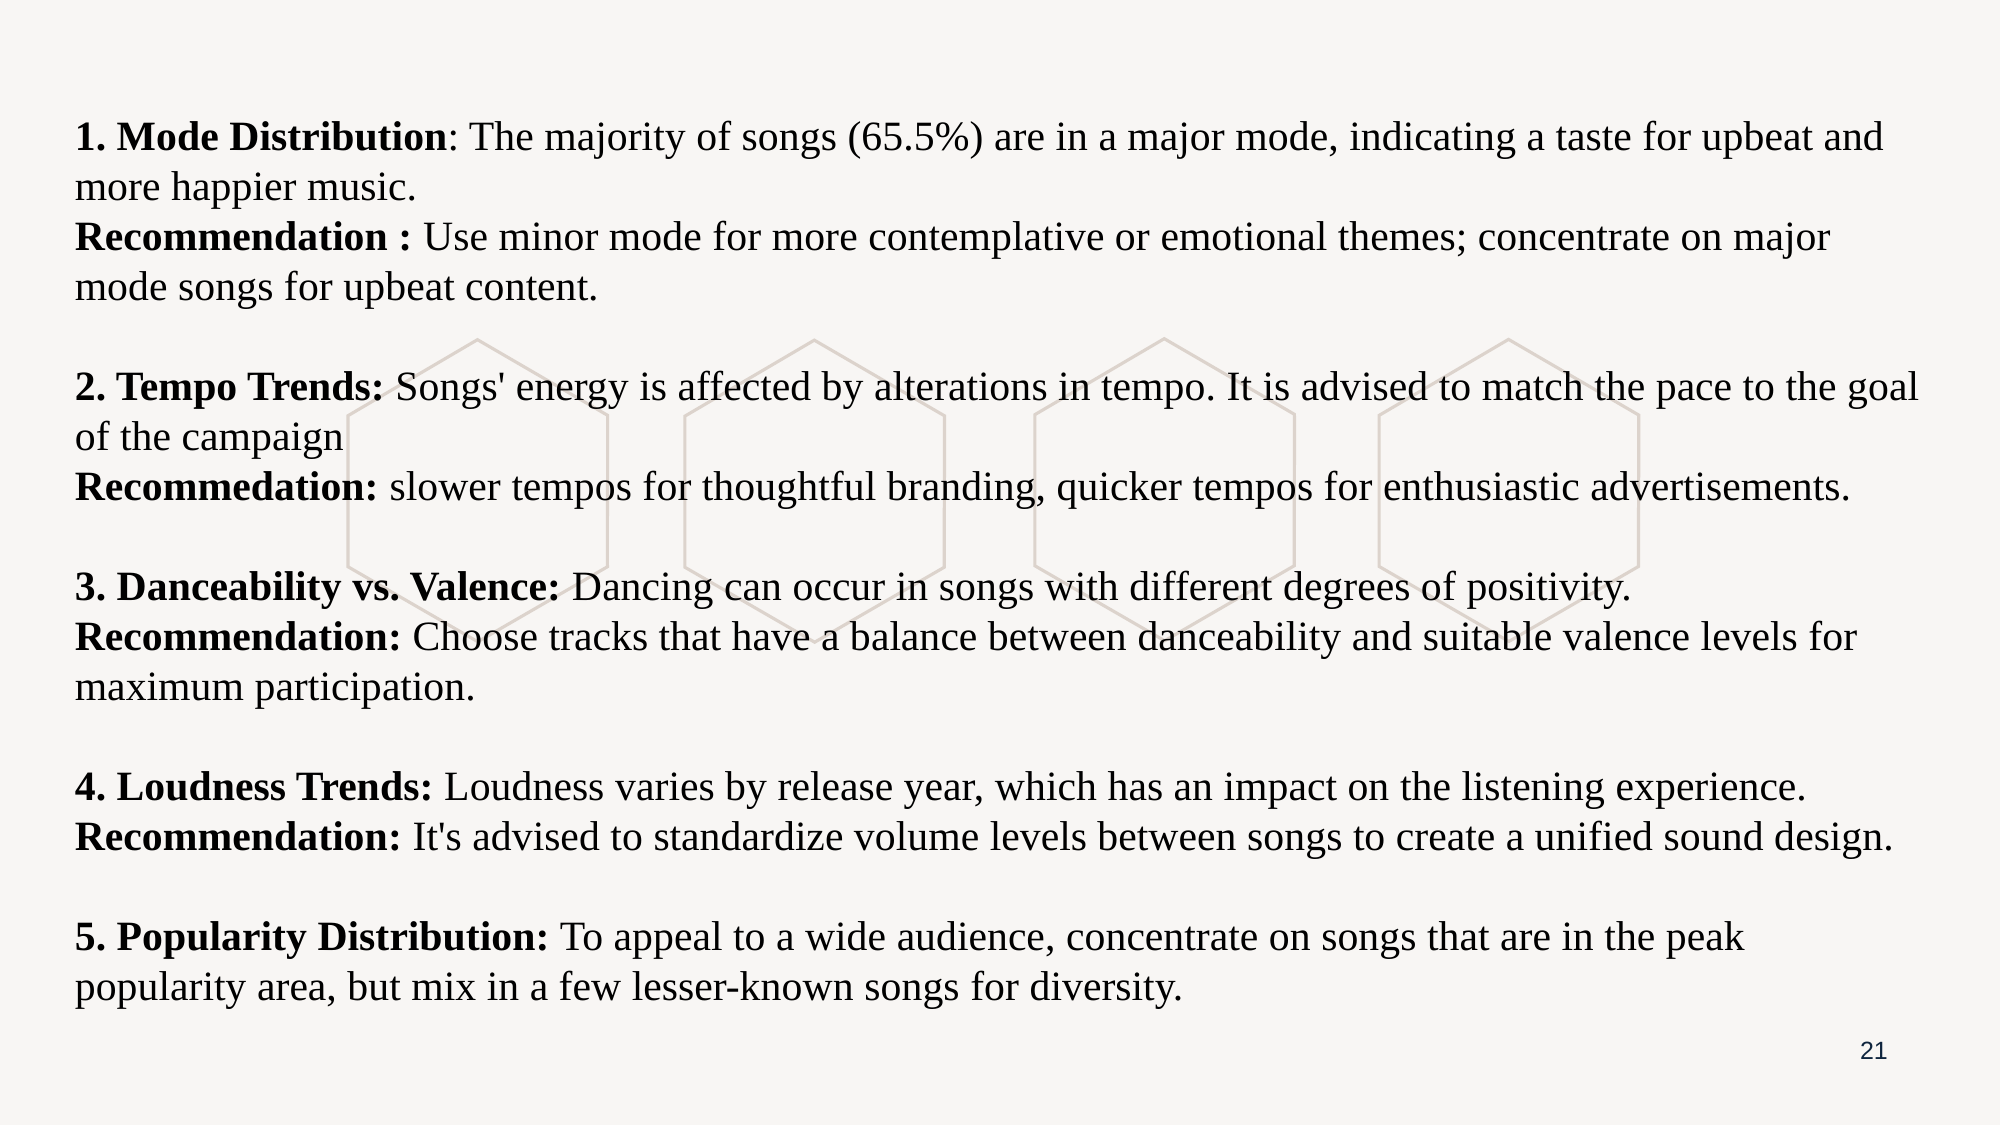

1. Mode Distribution: The majority of songs (65.5%) are in a major mode, indicating a taste for upbeat and more happier music.
Recommendation : Use minor mode for more contemplative or emotional themes; concentrate on major mode songs for upbeat content.
2. Tempo Trends: Songs' energy is affected by alterations in tempo. It is advised to match the pace to the goal of the campaign
Recommedation: slower tempos for thoughtful branding, quicker tempos for enthusiastic advertisements.
3. Danceability vs. Valence: Dancing can occur in songs with different degrees of positivity.
Recommendation: Choose tracks that have a balance between danceability and suitable valence levels for maximum participation.

4. Loudness Trends: Loudness varies by release year, which has an impact on the listening experience.
Recommendation: It's advised to standardize volume levels between songs to create a unified sound design.

5. Popularity Distribution: To appeal to a wide audience, concentrate on songs that are in the peak popularity area, but mix in a few lesser-known songs for diversity.

21